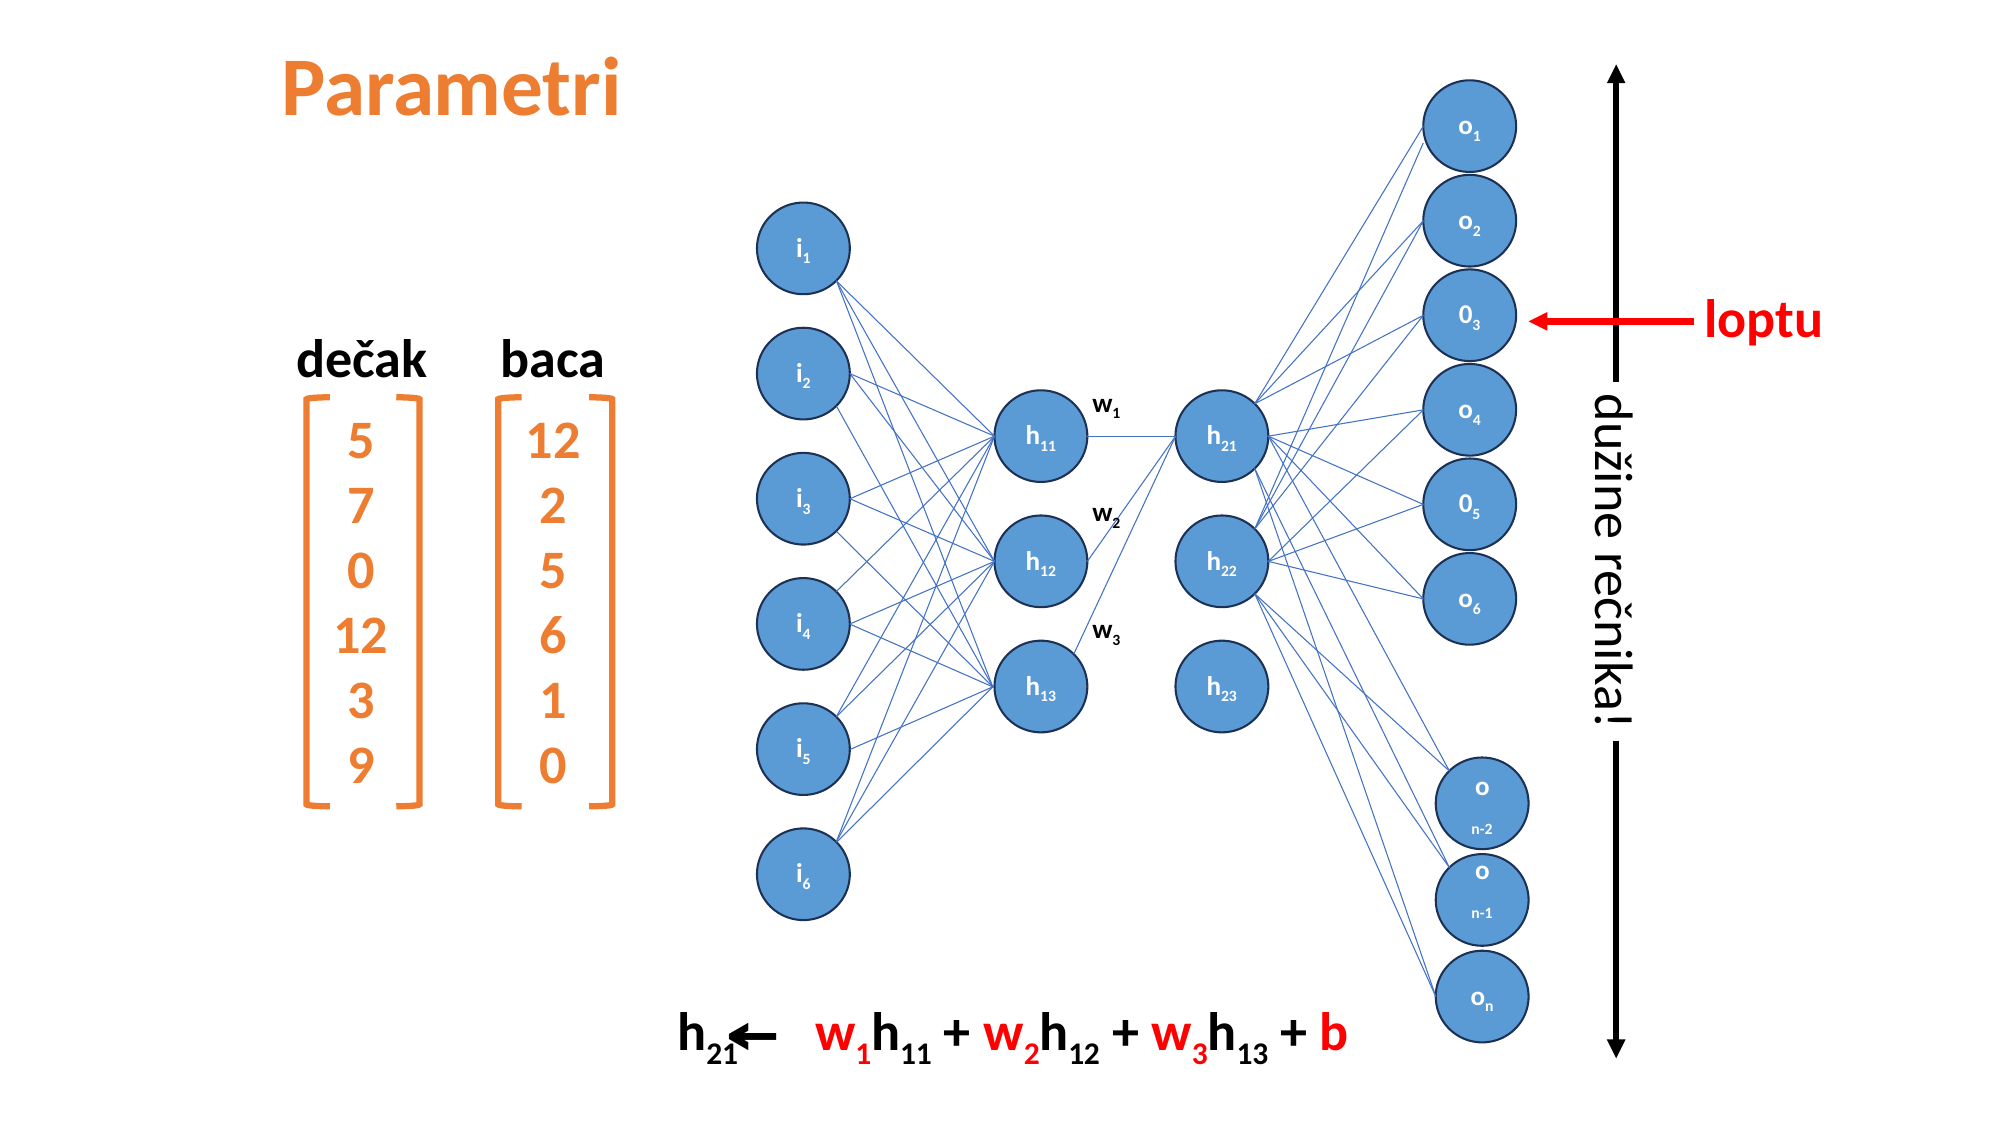

Parametri
o1
o2
03
o4
05
o6
o
n-2
o
n-1

on
i1
i2
i3
i4
i5
i6
loptu
dečak
baca

5
7
0
12
3
9
12
2
5
6
1
0
w1
w2
w3
h11
h21
h12
h22
h13
h23
dužine rečnika!
h21    ⃪    w1h11 + w2h12 + w3h13 + b